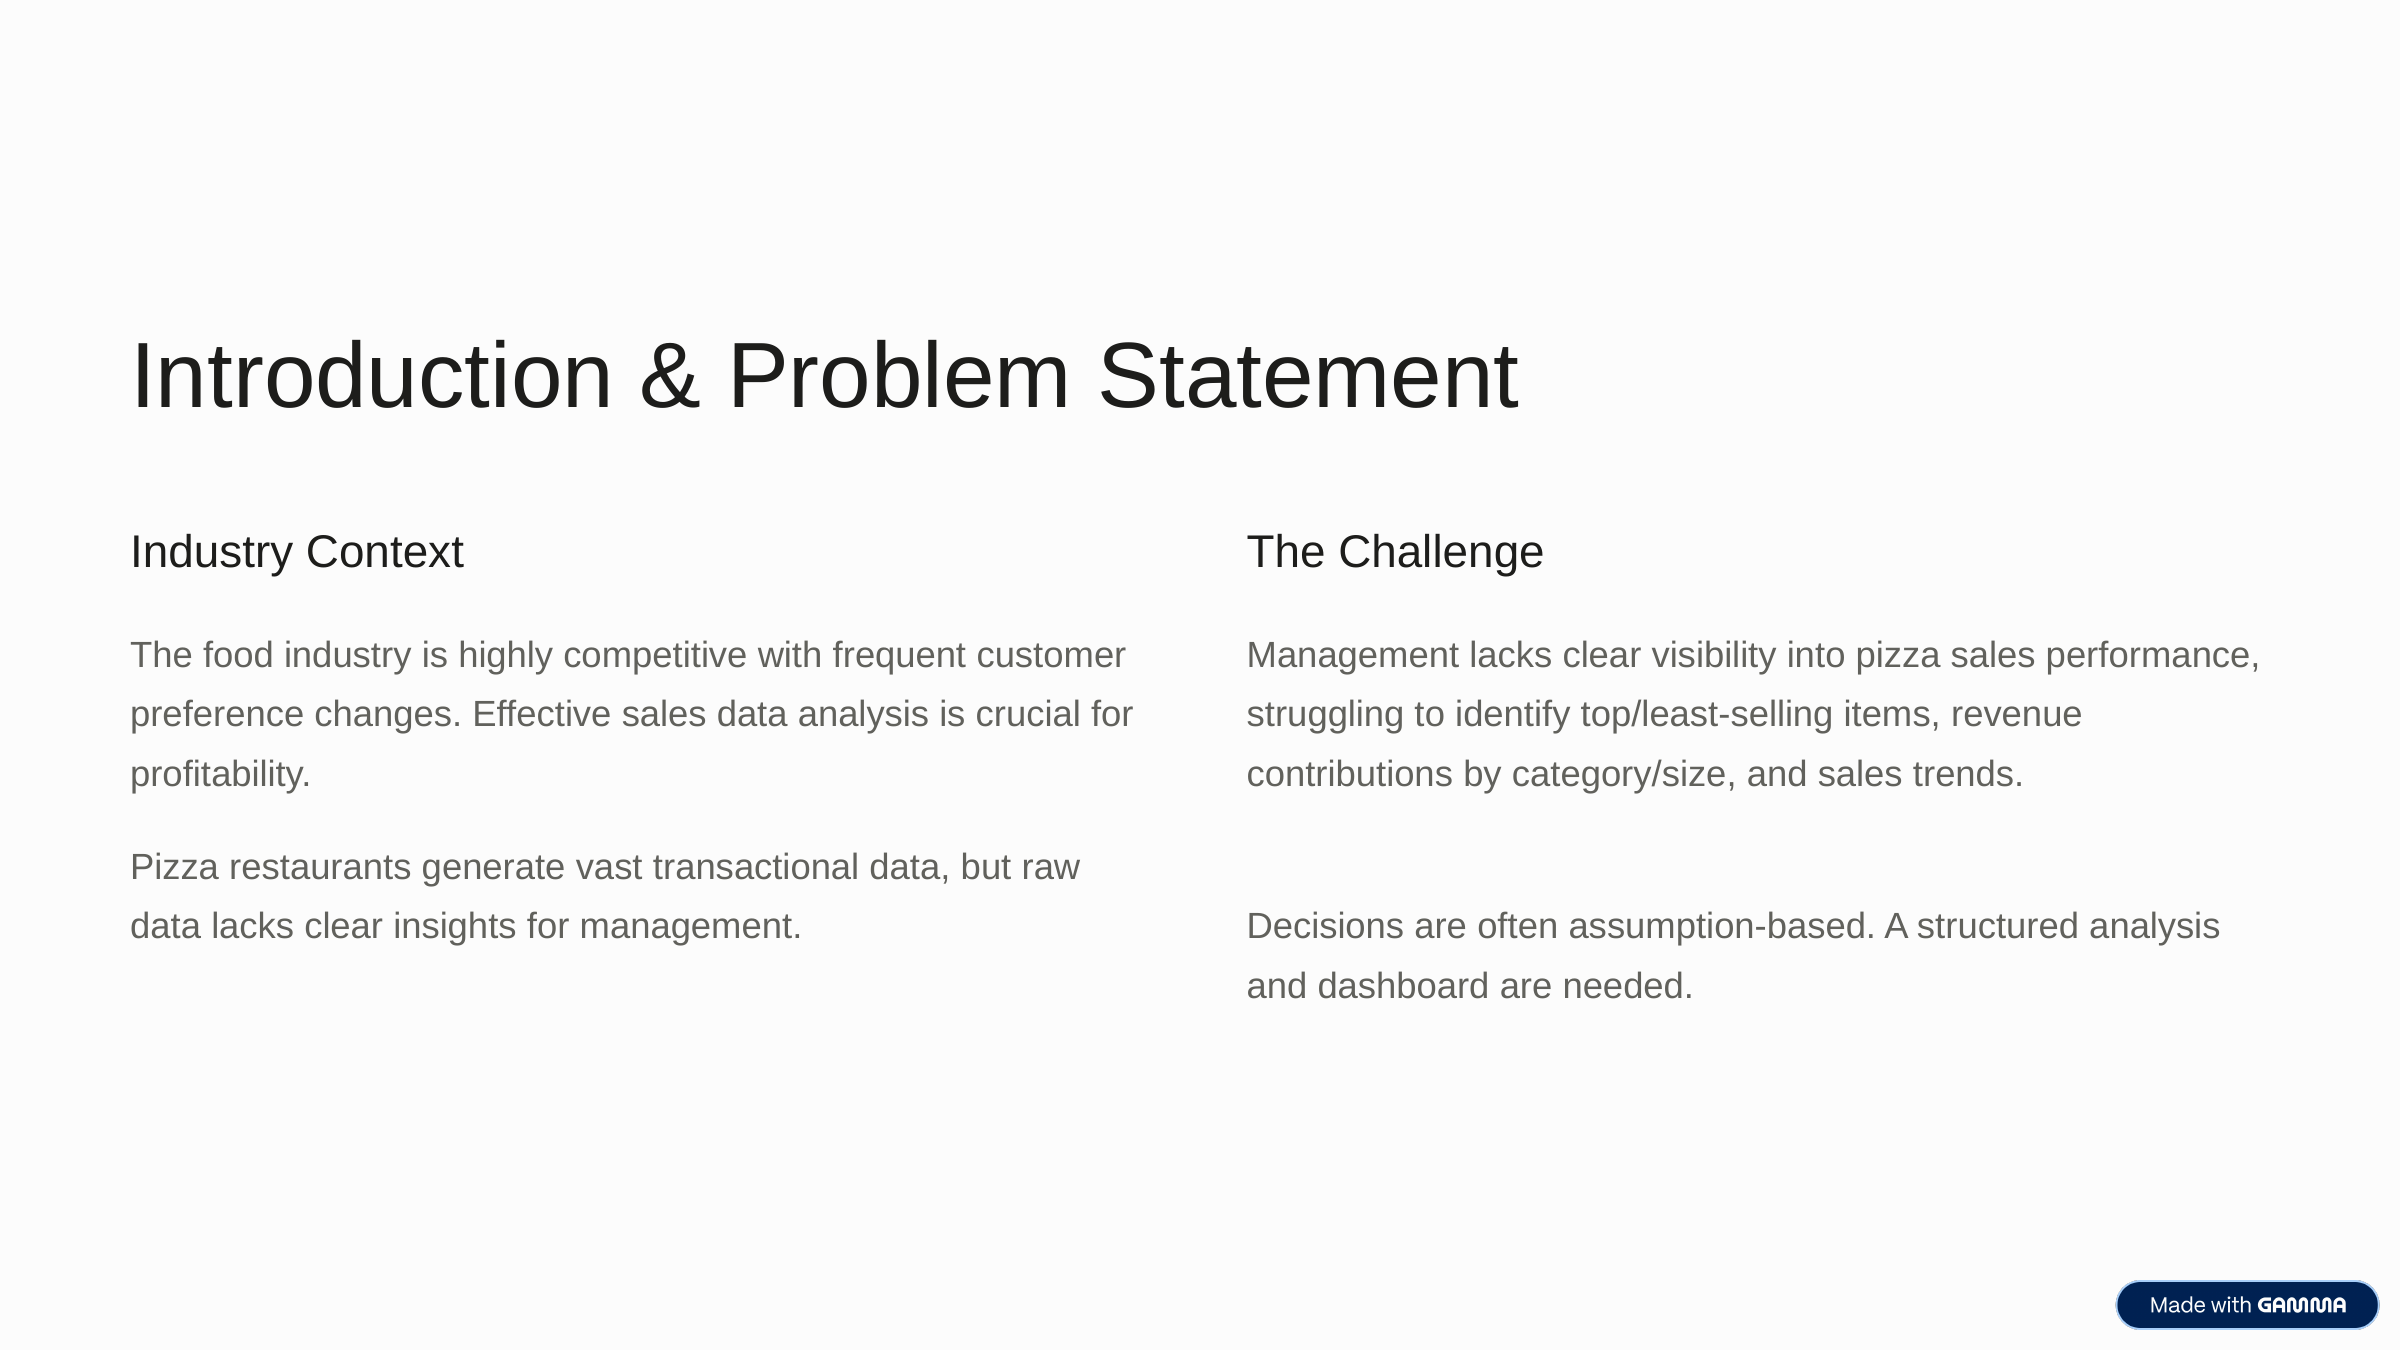

Introduction & Problem Statement
Industry Context
The Challenge
The food industry is highly competitive with frequent customer preference changes. Effective sales data analysis is crucial for profitability.
Management lacks clear visibility into pizza sales performance, struggling to identify top/least-selling items, revenue contributions by category/size, and sales trends.
Pizza restaurants generate vast transactional data, but raw data lacks clear insights for management.
Decisions are often assumption-based. A structured analysis and dashboard are needed.